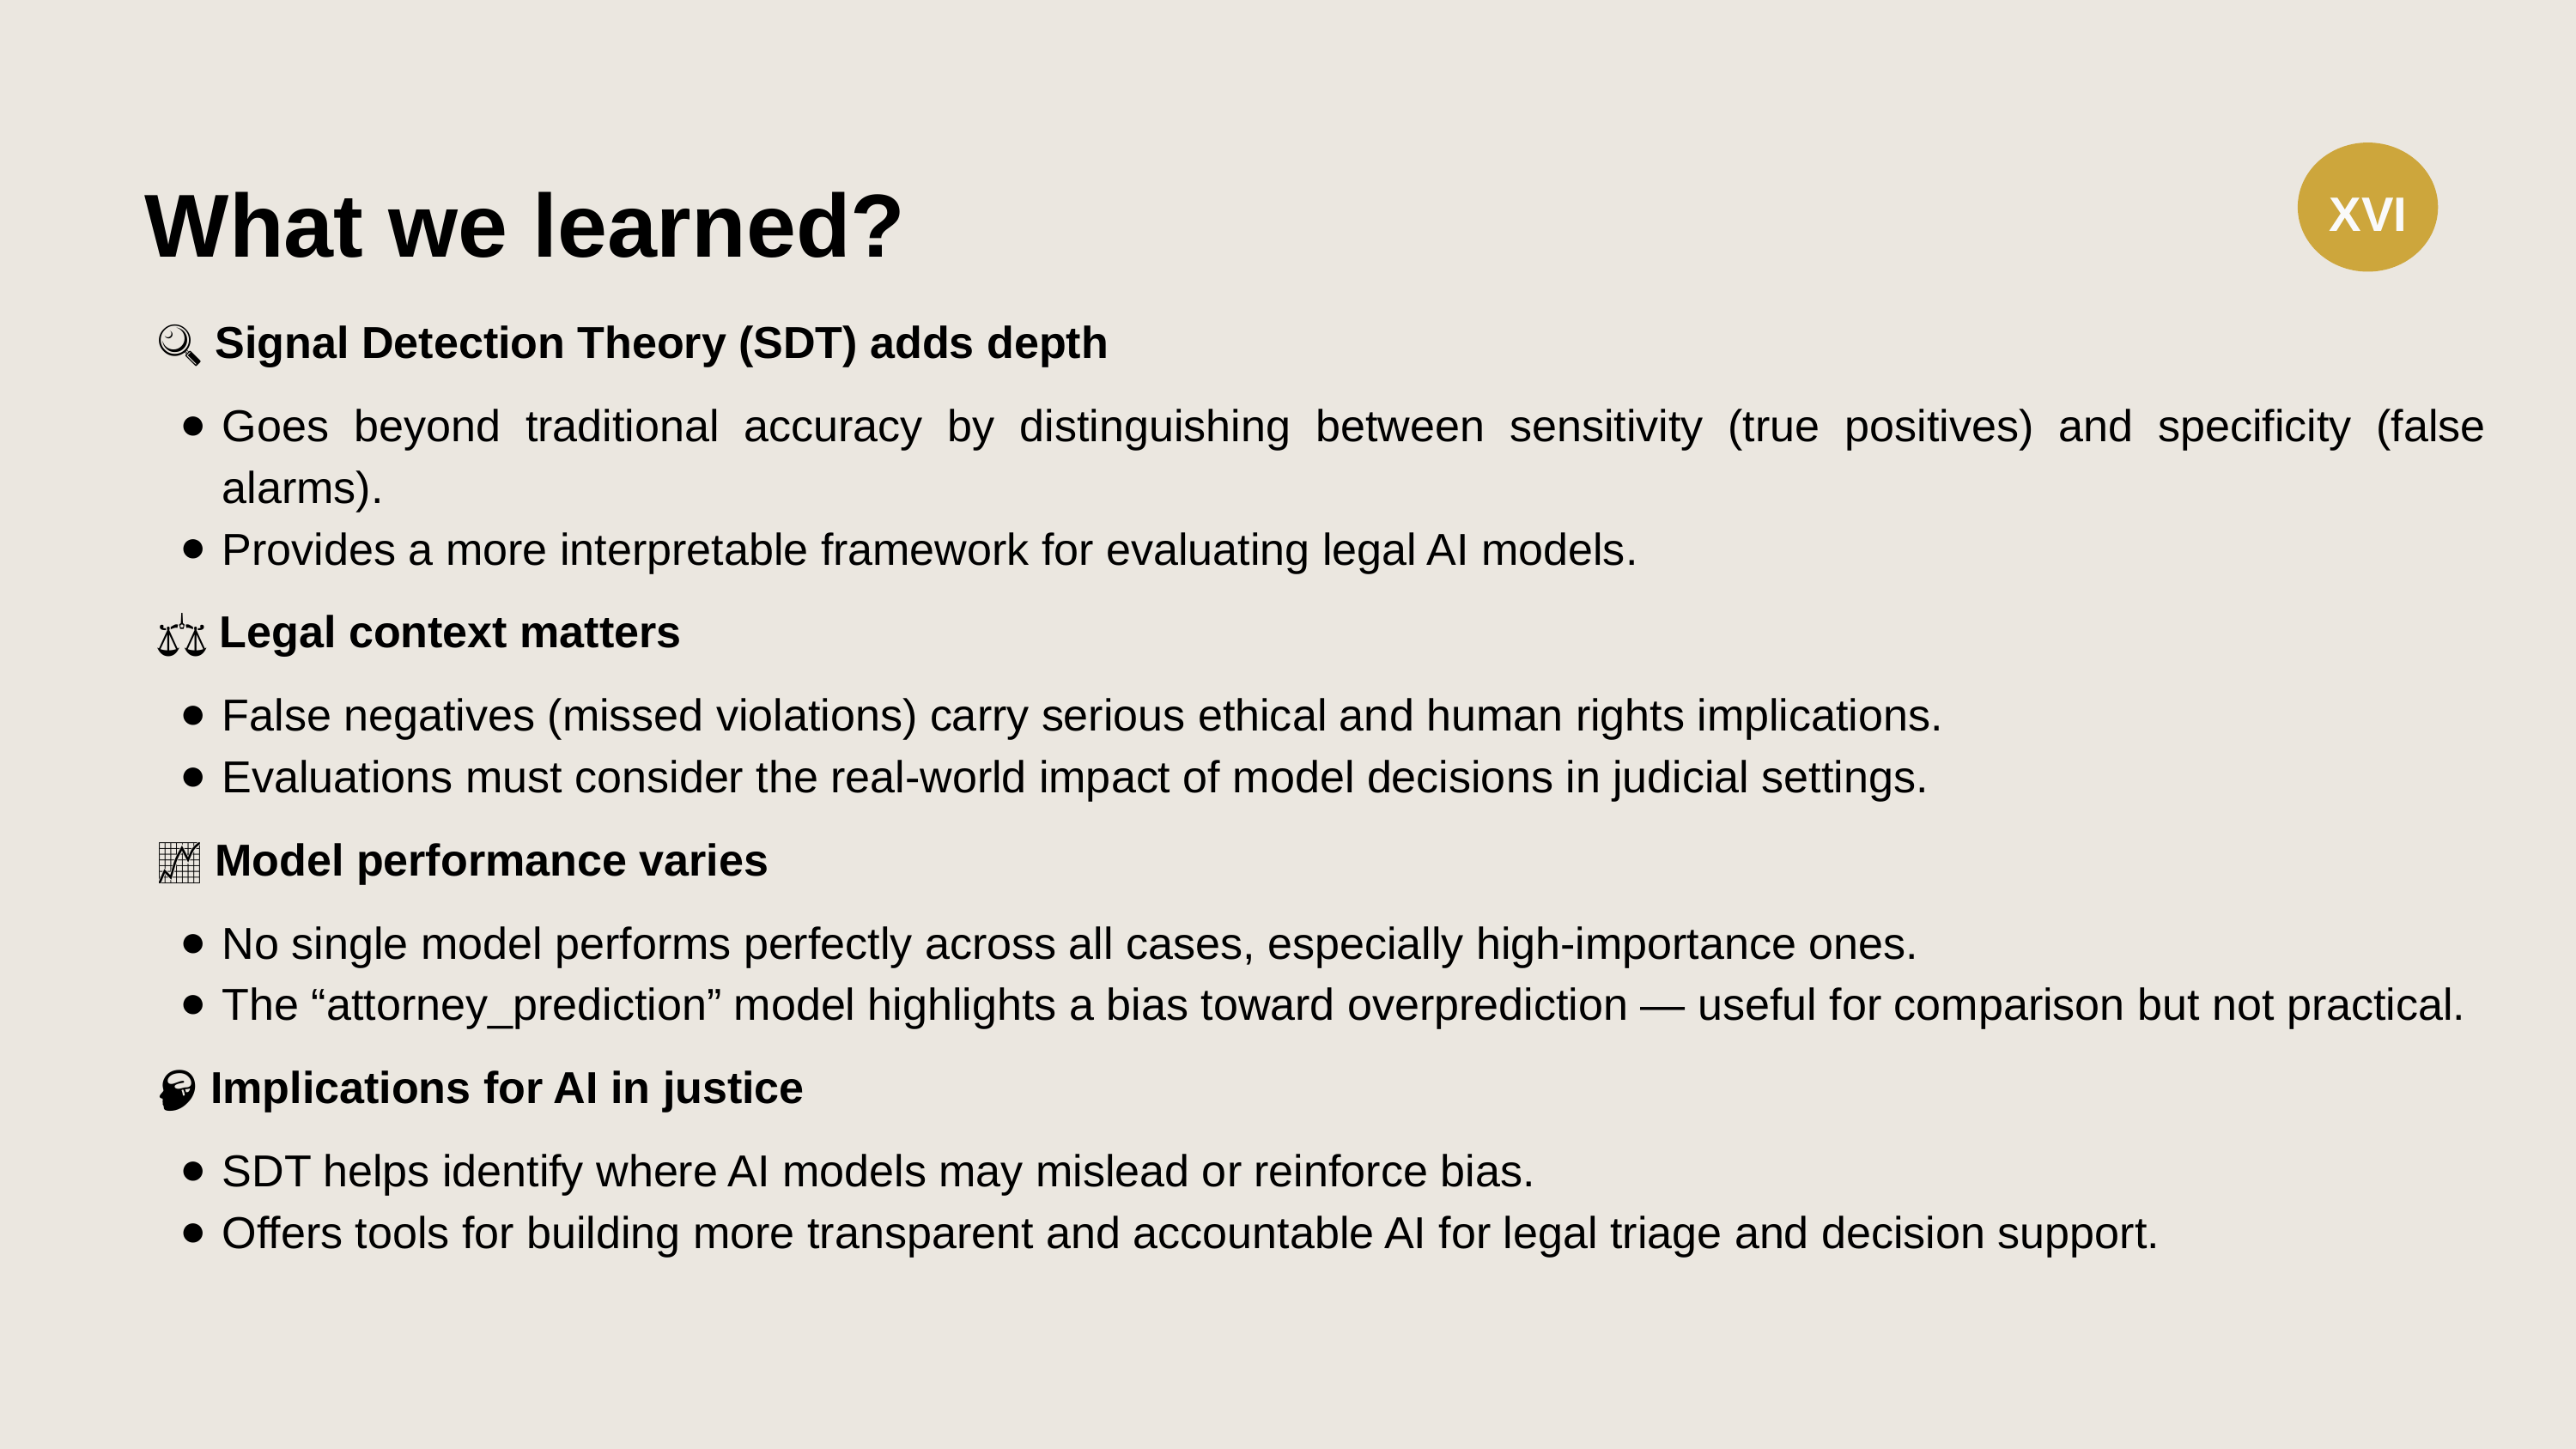

XVI
What we learned?
🔍 Signal Detection Theory (SDT) adds depth
Goes beyond traditional accuracy by distinguishing between sensitivity (true positives) and specificity (false alarms).
Provides a more interpretable framework for evaluating legal AI models.
⚖️ Legal context matters
False negatives (missed violations) carry serious ethical and human rights implications.
Evaluations must consider the real-world impact of model decisions in judicial settings.
📈 Model performance varies
No single model performs perfectly across all cases, especially high-importance ones.
The “attorney_prediction” model highlights a bias toward overprediction — useful for comparison but not practical.
🧠 Implications for AI in justice
SDT helps identify where AI models may mislead or reinforce bias.
Offers tools for building more transparent and accountable AI for legal triage and decision support.